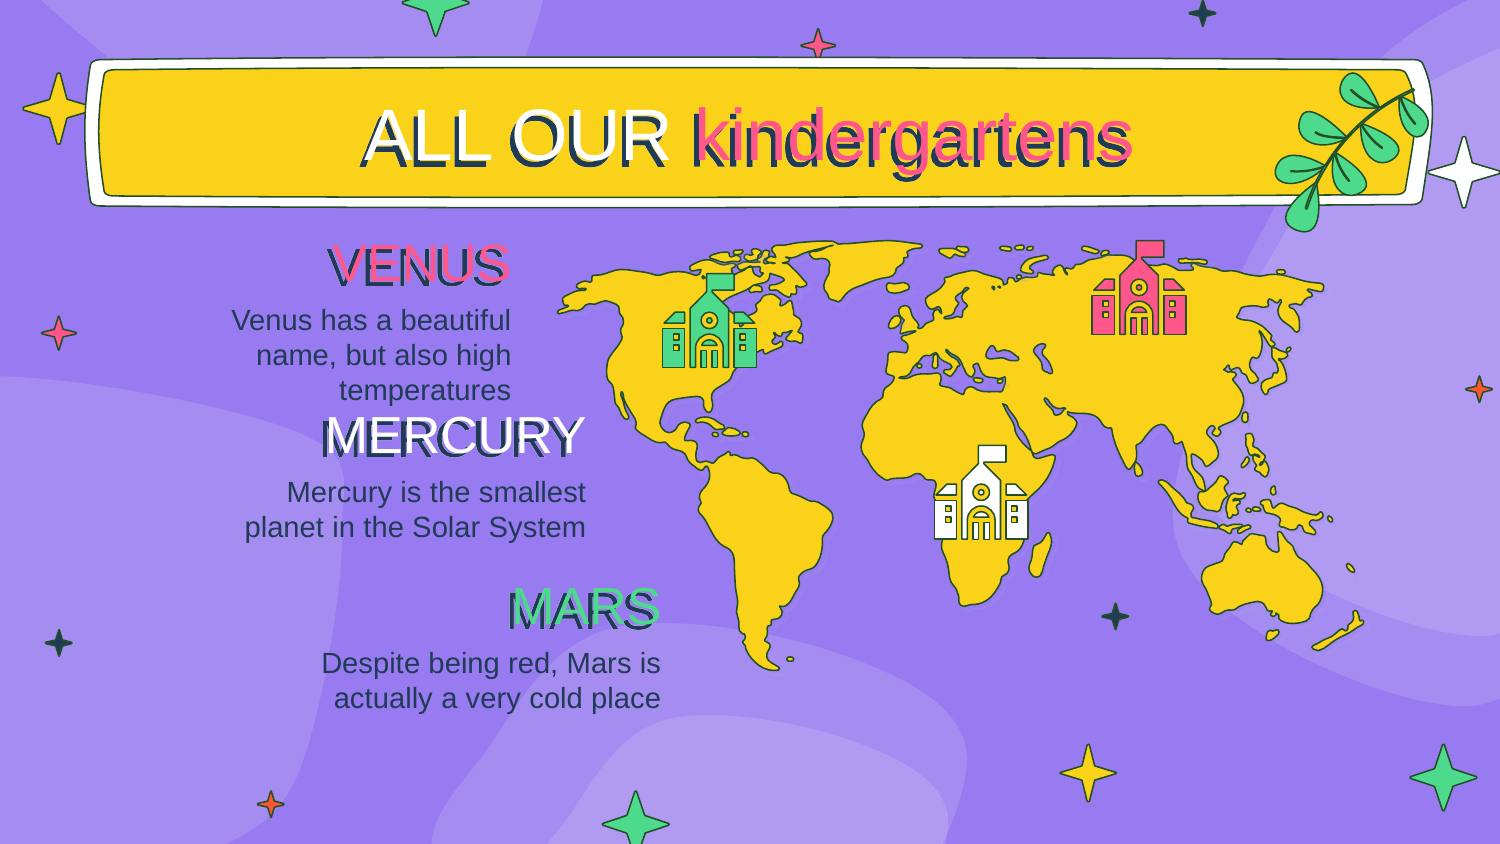

# ALL OUR kindergartens

VENUS

Venus has a beautiful name, but also high temperatures
MERCURY

Mercury is the smallest planet in the Solar System
MARS

Despite being red, Mars is actually a very cold place